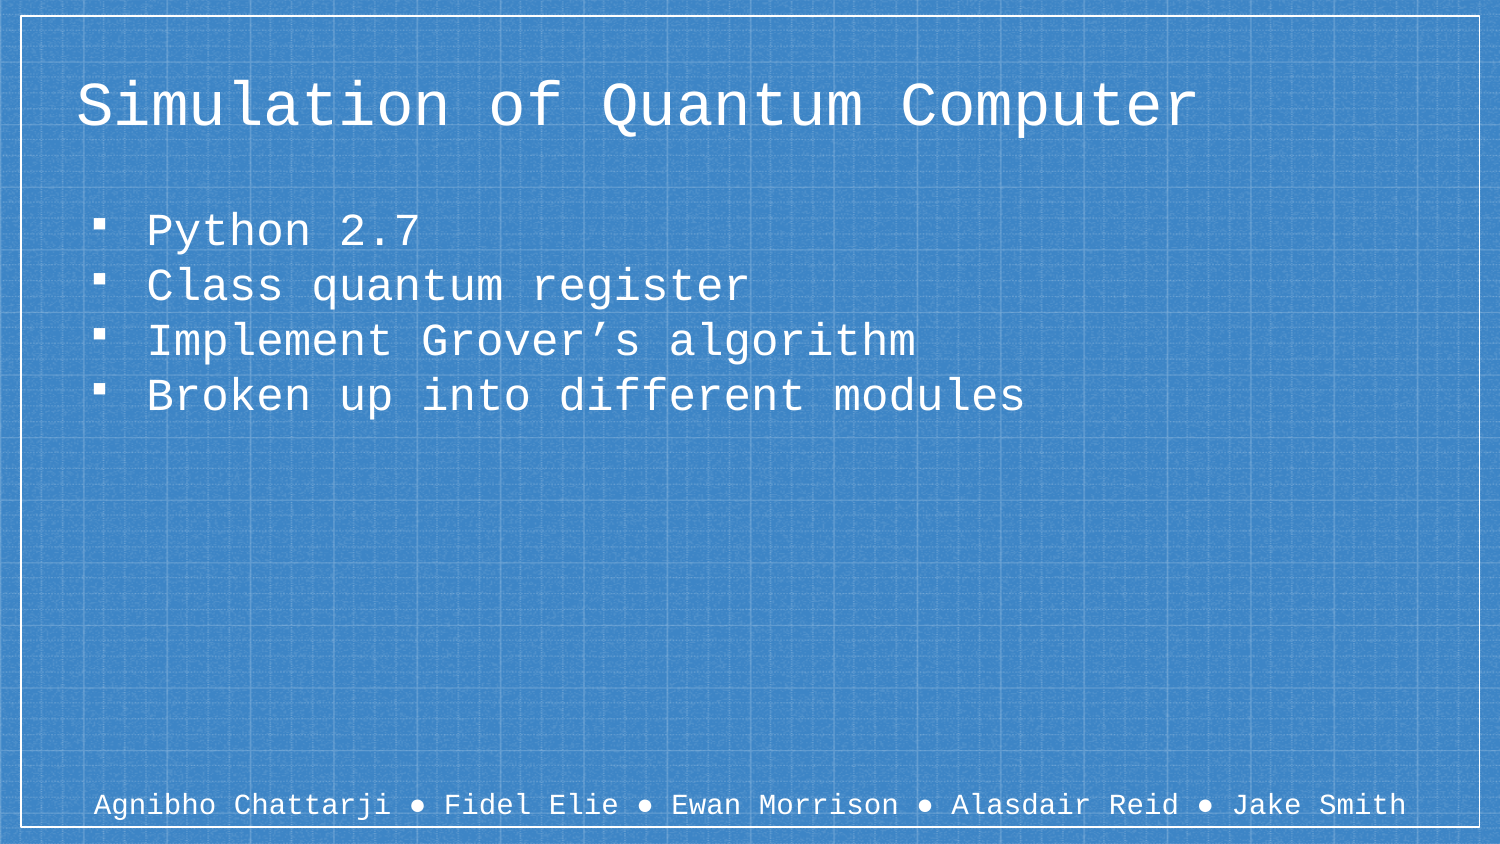

# Simulation of Quantum Computer
Python 2.7
Class quantum register
Implement Grover’s algorithm
Broken up into different modules
Agnibho Chattarji ● Fidel Elie ● Ewan Morrison ● Alasdair Reid ● Jake Smith